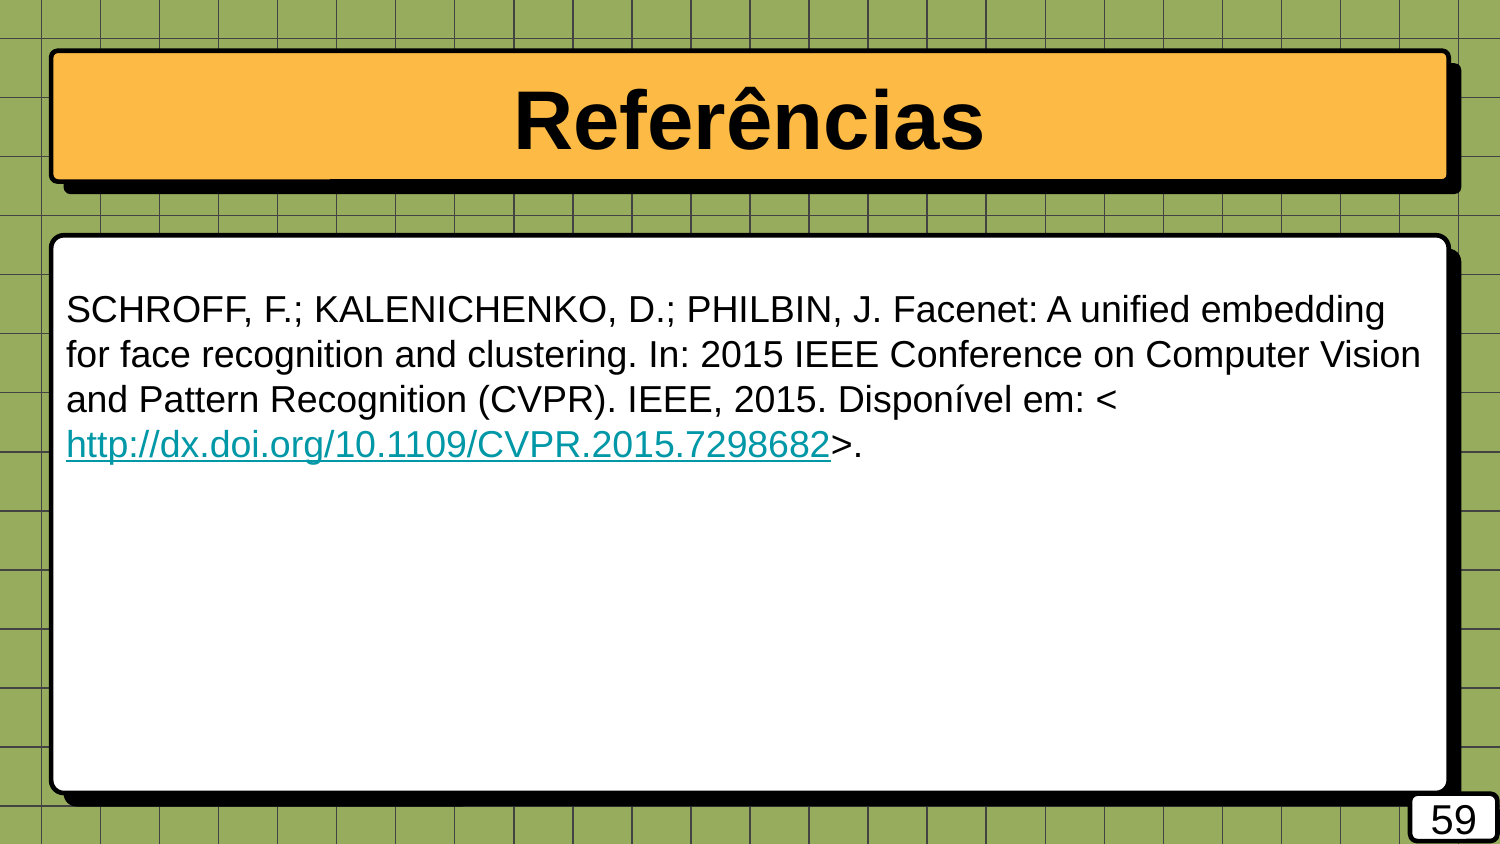

# Referências

SCHROFF, F.; KALENICHENKO, D.; PHILBIN, J. Facenet: A unified embedding for face recognition and clustering. In: 2015 IEEE Conference on Computer Vision and Pattern Recognition (CVPR). IEEE, 2015. Disponível em: <http://dx.doi.org/10.1109/CVPR.2015.7298682>.

59